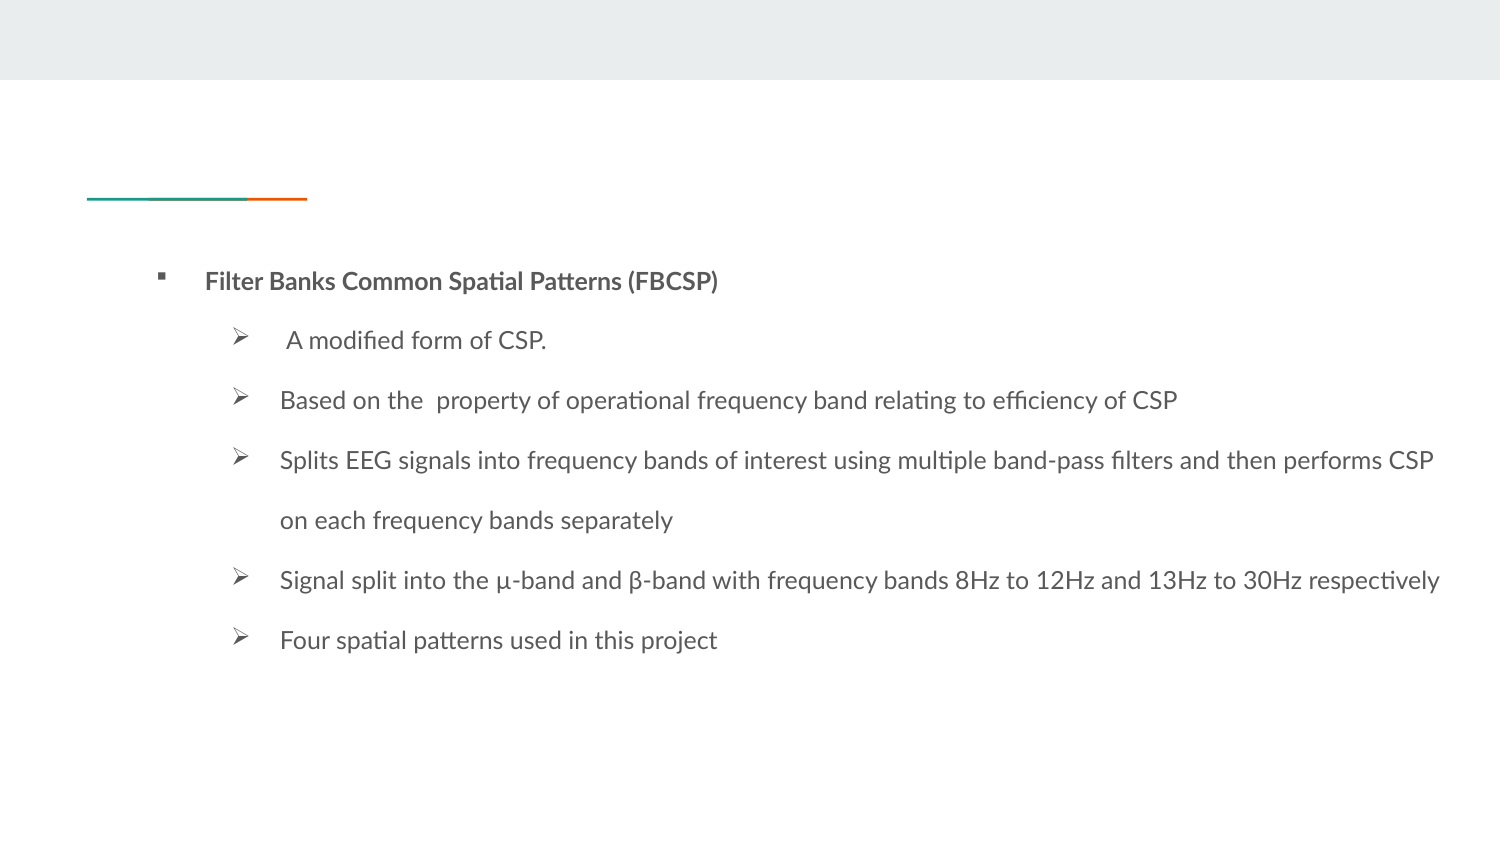

Filter Banks Common Spatial Patterns (FBCSP)
 A modified form of CSP.
Based on the  property of operational frequency band relating to efficiency of CSP
Splits EEG signals into frequency bands of interest using multiple band-pass filters and then performs CSP on each frequency bands separately
Signal split into the µ-band and β-band with frequency bands 8Hz to 12Hz and 13Hz to 30Hz respectively
Four spatial patterns used in this project